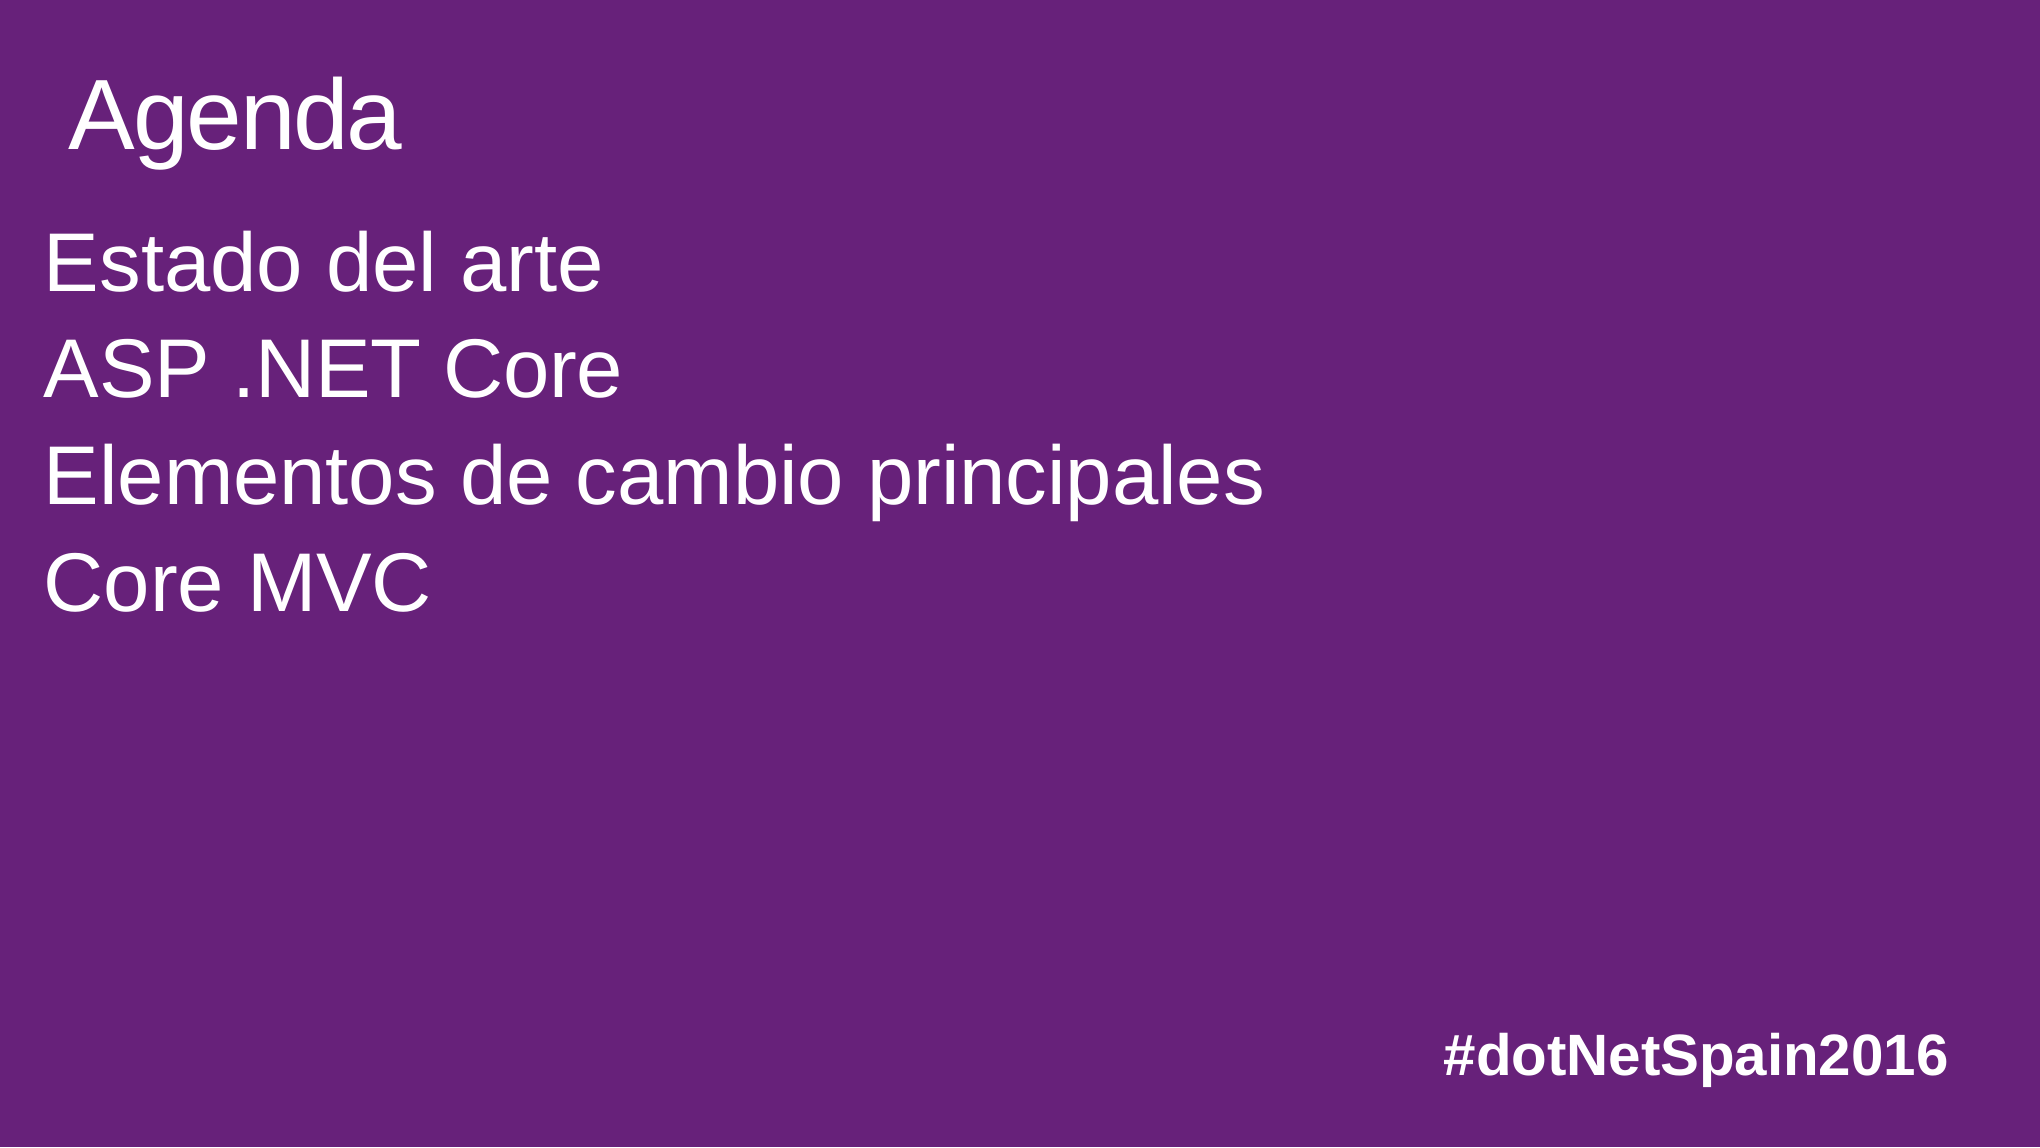

# Agenda
Estado del arte
ASP .NET Core
Elementos de cambio principales
Core MVC